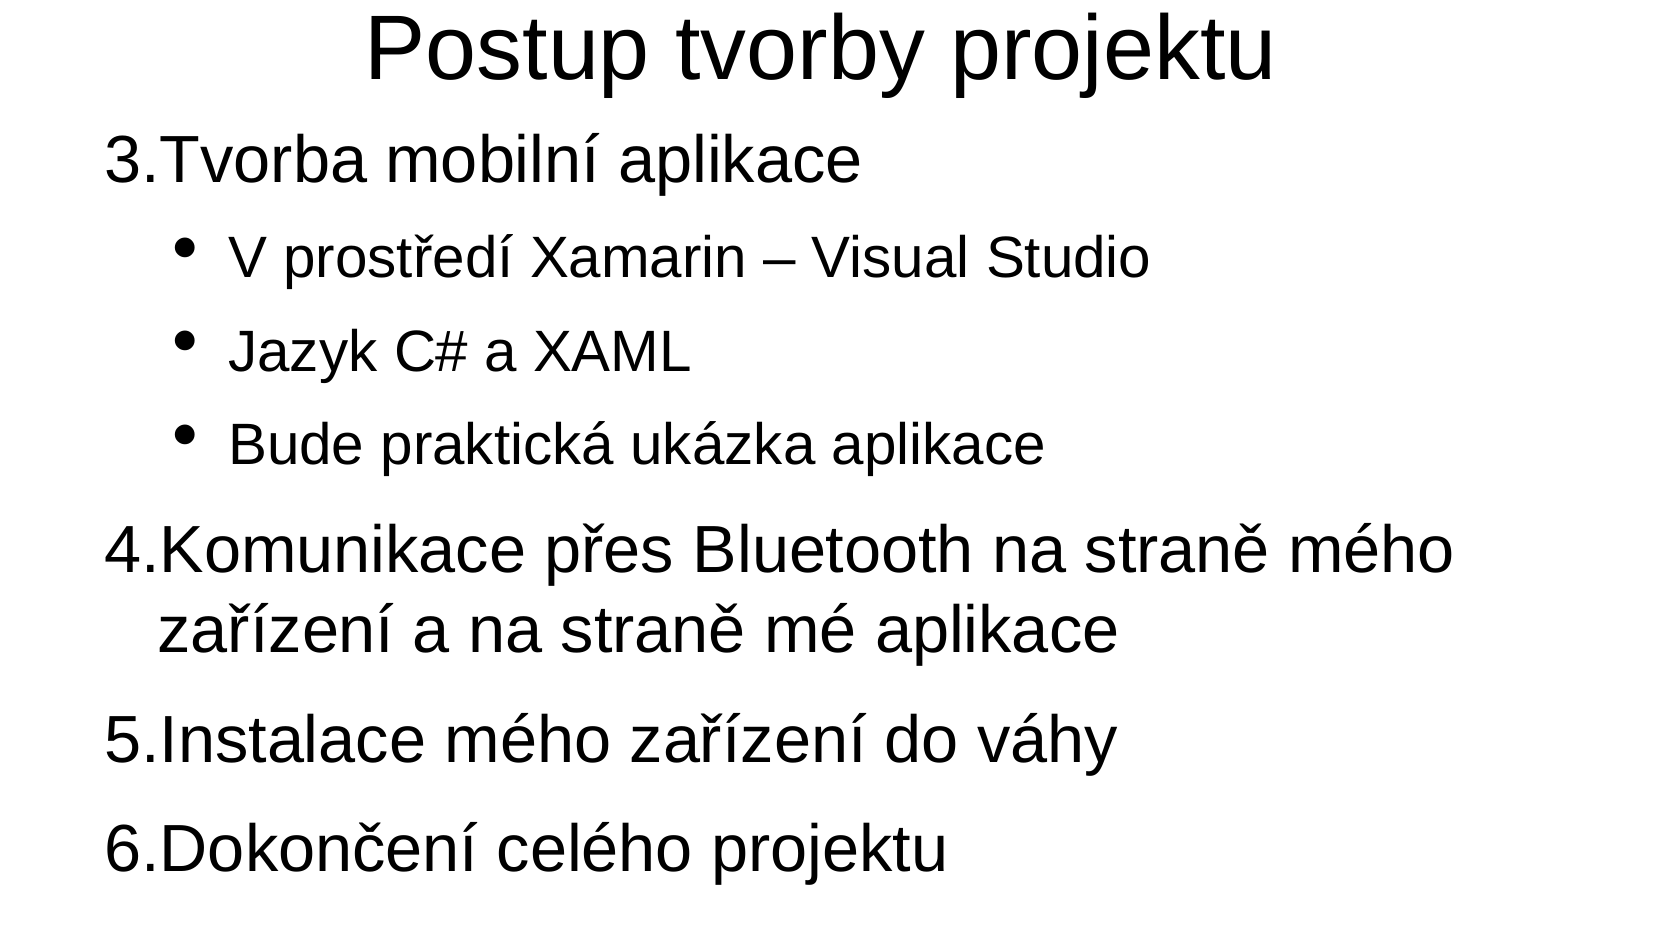

# Postup tvorby projektu
Tvorba mobilní aplikace
V prostředí Xamarin – Visual Studio
Jazyk C# a XAML
Bude praktická ukázka aplikace
Komunikace přes Bluetooth na straně mého zařízení a na straně mé aplikace
Instalace mého zařízení do váhy
Dokončení celého projektu